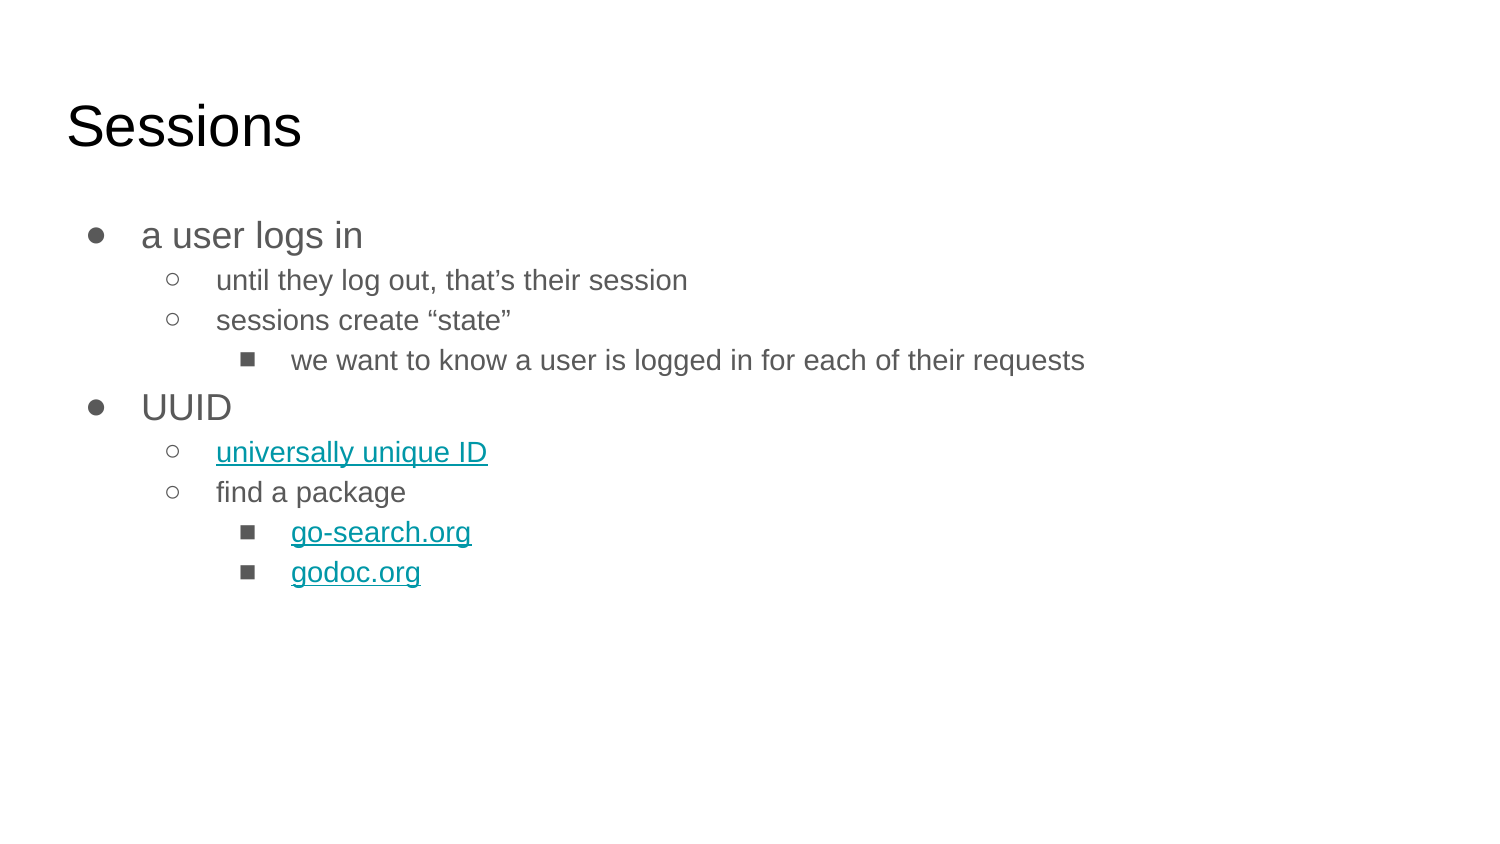

# Sessions
a user logs in
until they log out, that’s their session
sessions create “state”
we want to know a user is logged in for each of their requests
UUID
universally unique ID
find a package
go-search.org
godoc.org